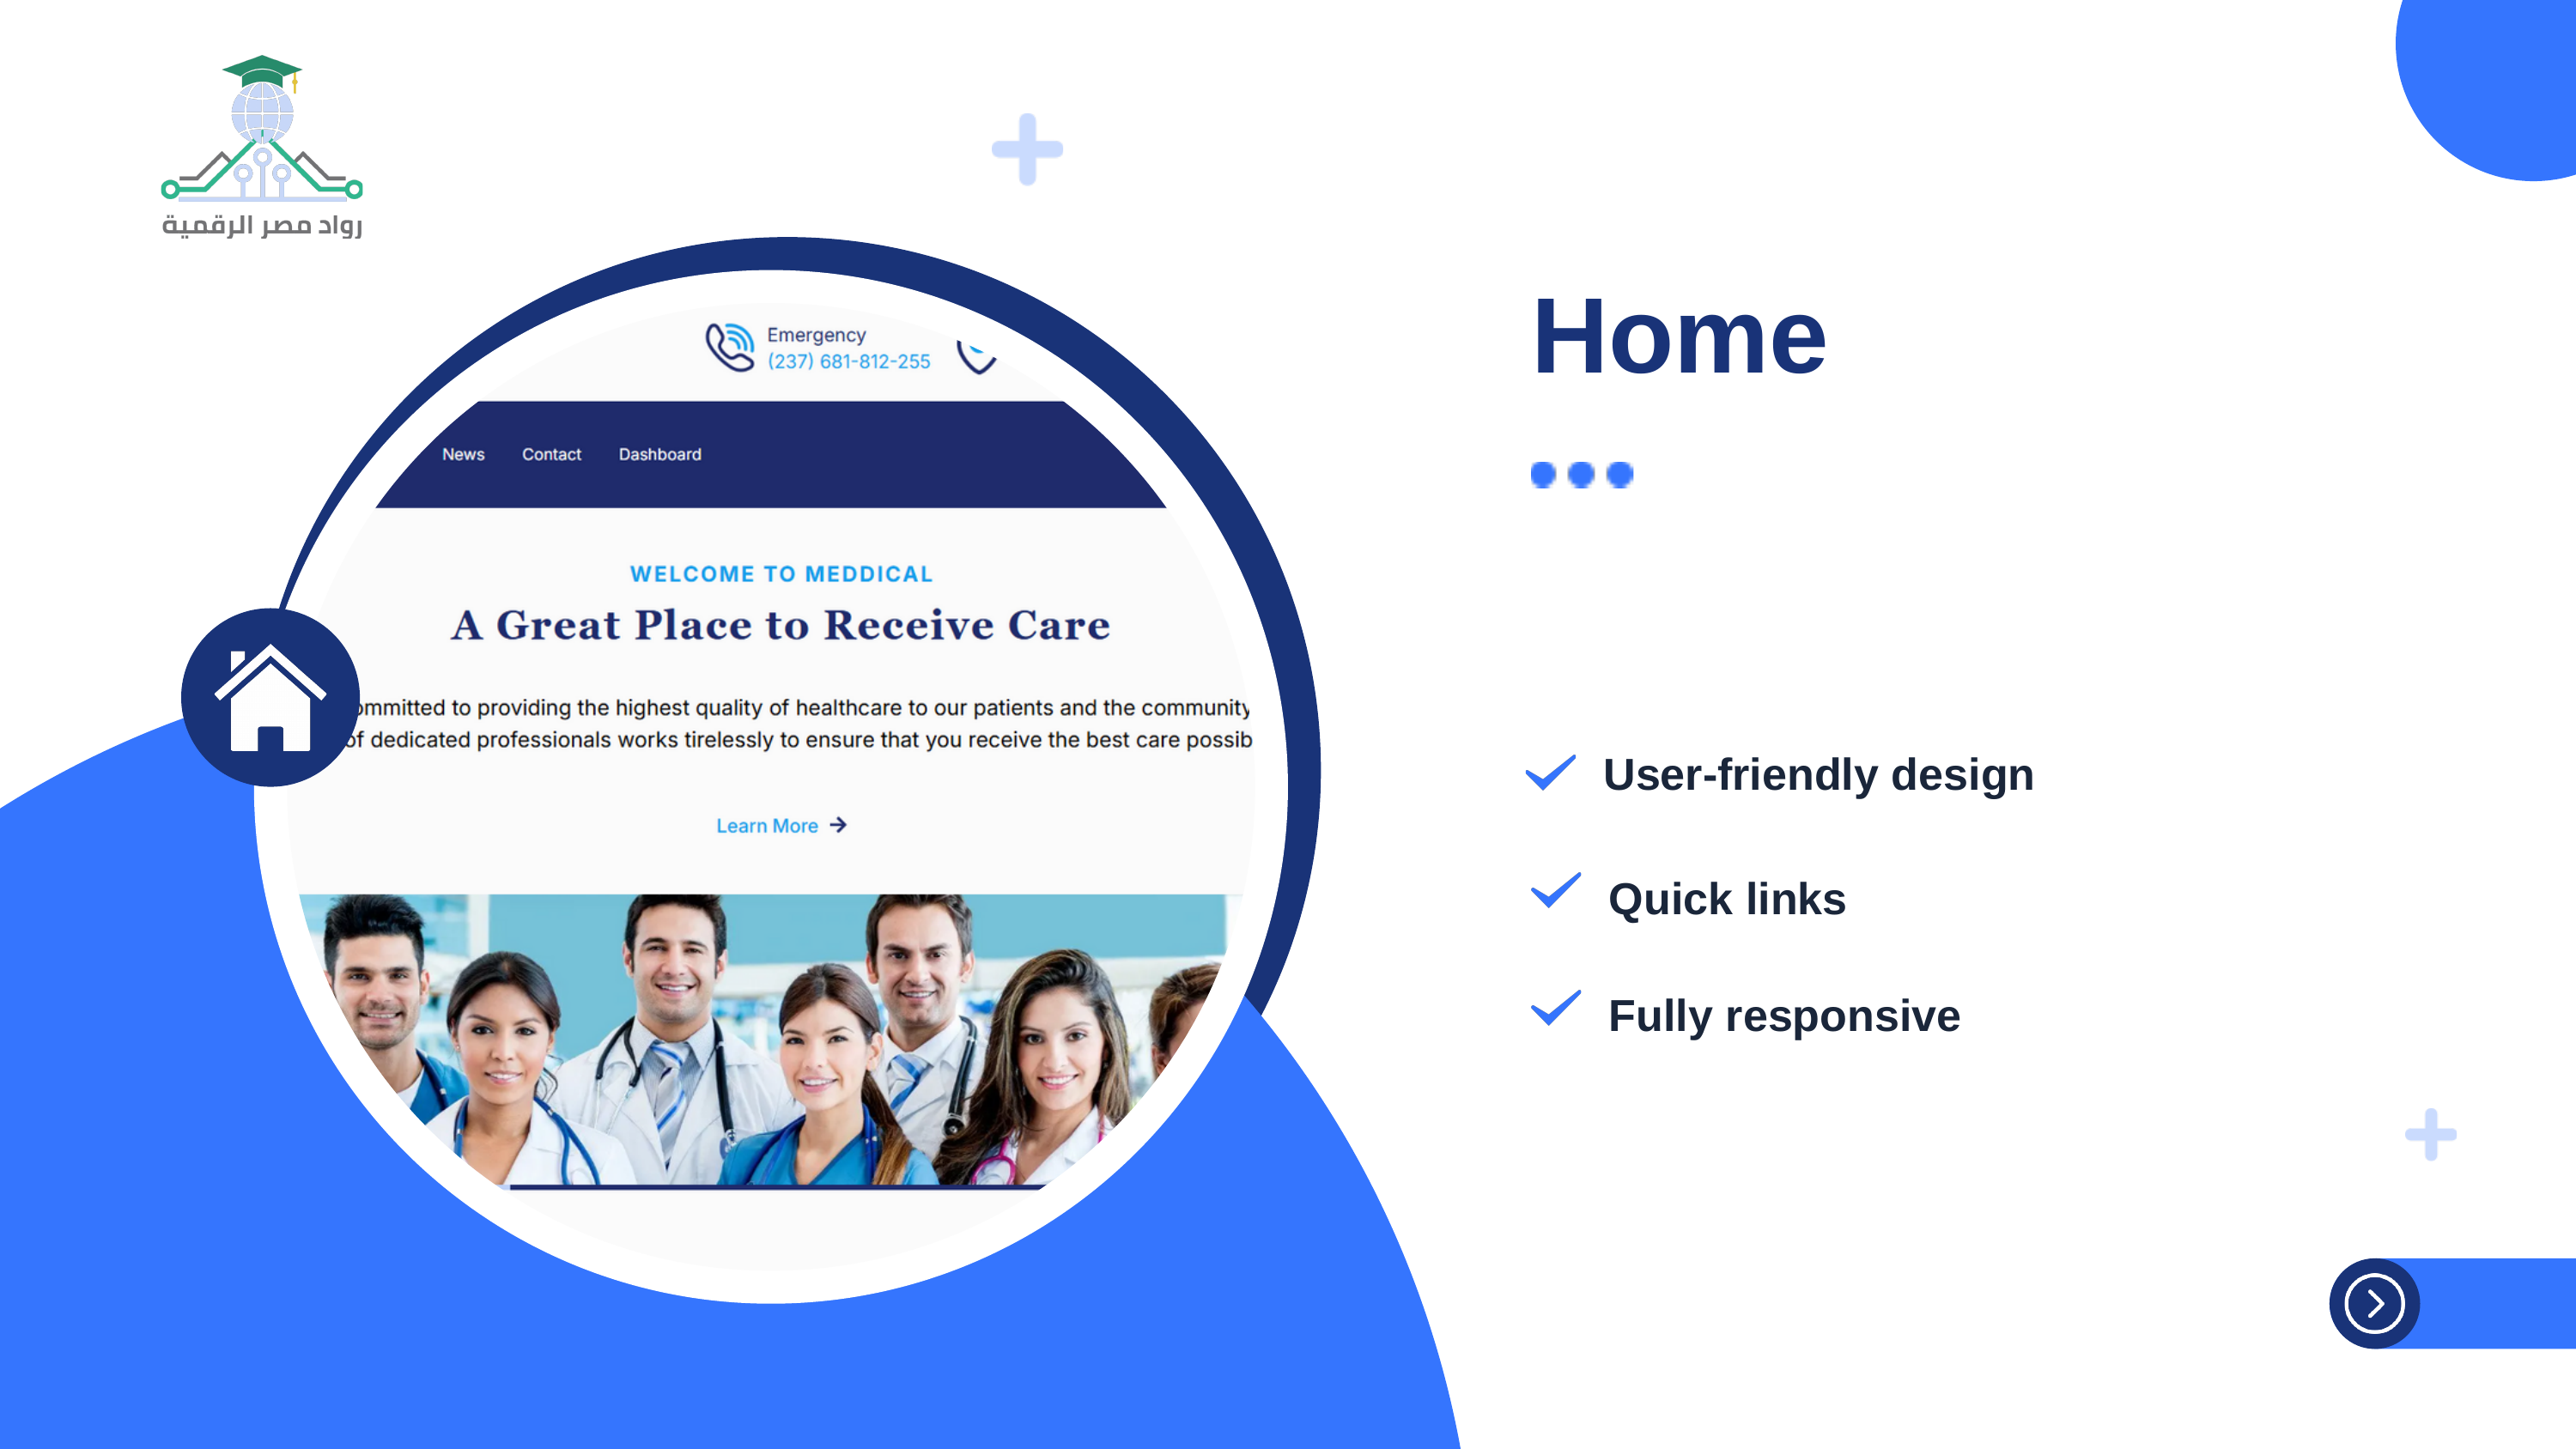

Home

User-friendly design

Quick links

Fully responsive